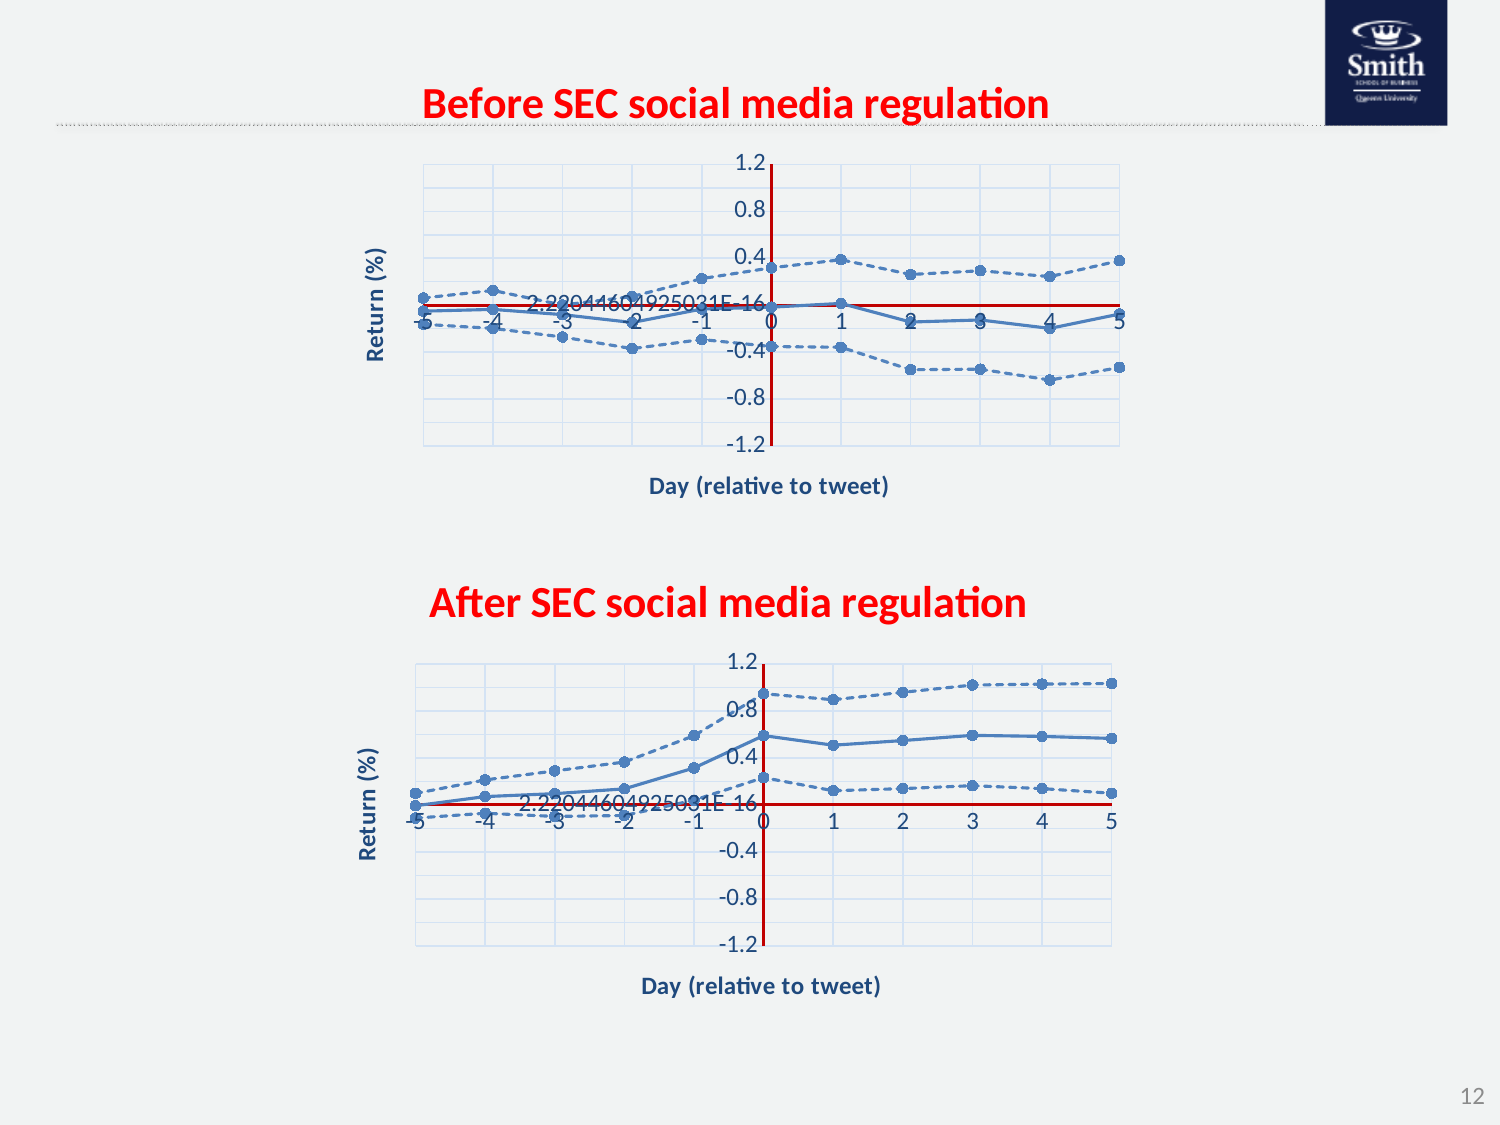

### Chart: Before SEC social media regulation

| Category | mean | min  | max |
|---|---|---|---|

### Chart: After SEC social media regulation

| Category | mean | min  | max |
|---|---|---|---|